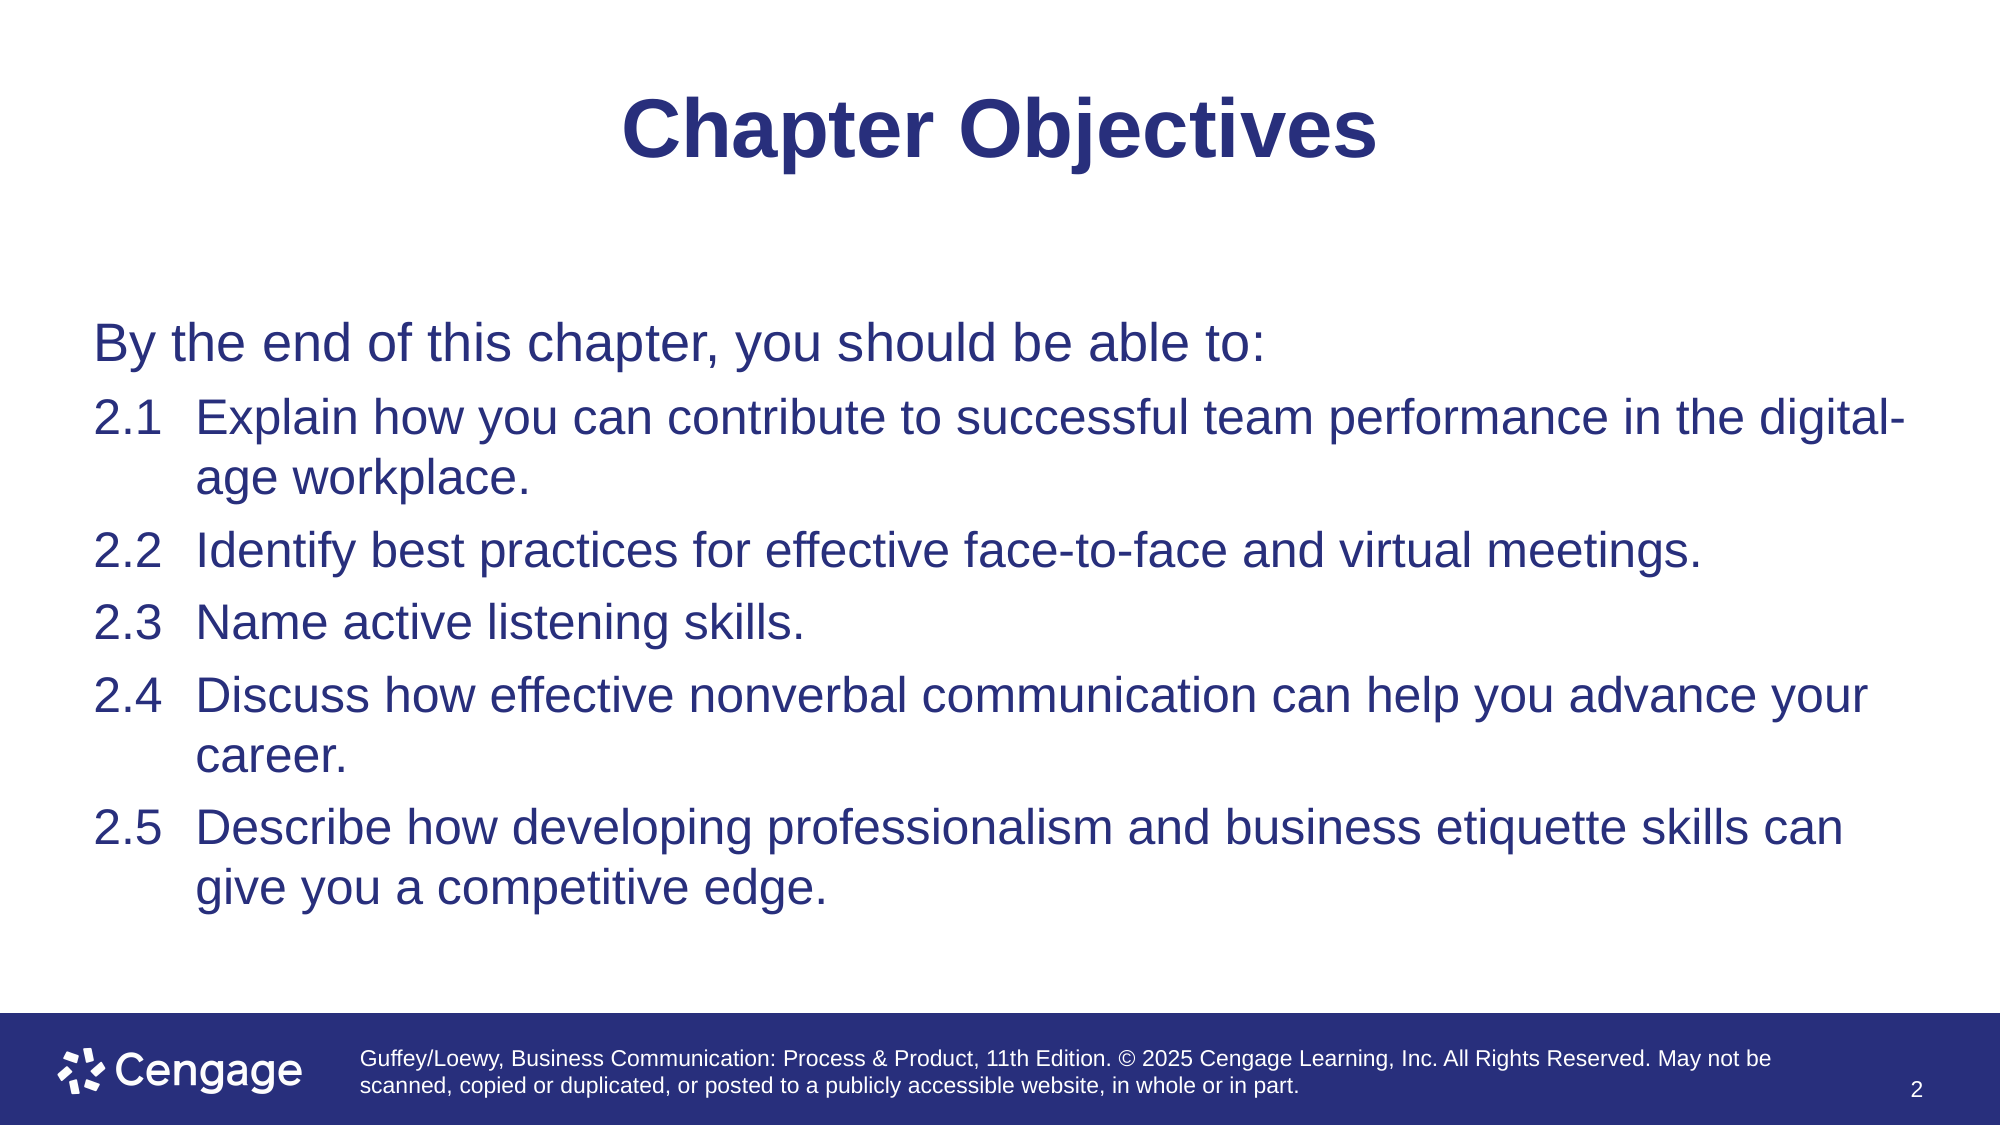

# Chapter Objectives
By the end of this chapter, you should be able to:
2.1	Explain how you can contribute to successful team performance in the digital-age workplace.
2.2	Identify best practices for effective face-to-face and virtual meetings.
2.3	Name active listening skills.
2.4	Discuss how effective nonverbal communication can help you advance your career.
2.5 	Describe how developing professionalism and business etiquette skills can give you a competitive edge.